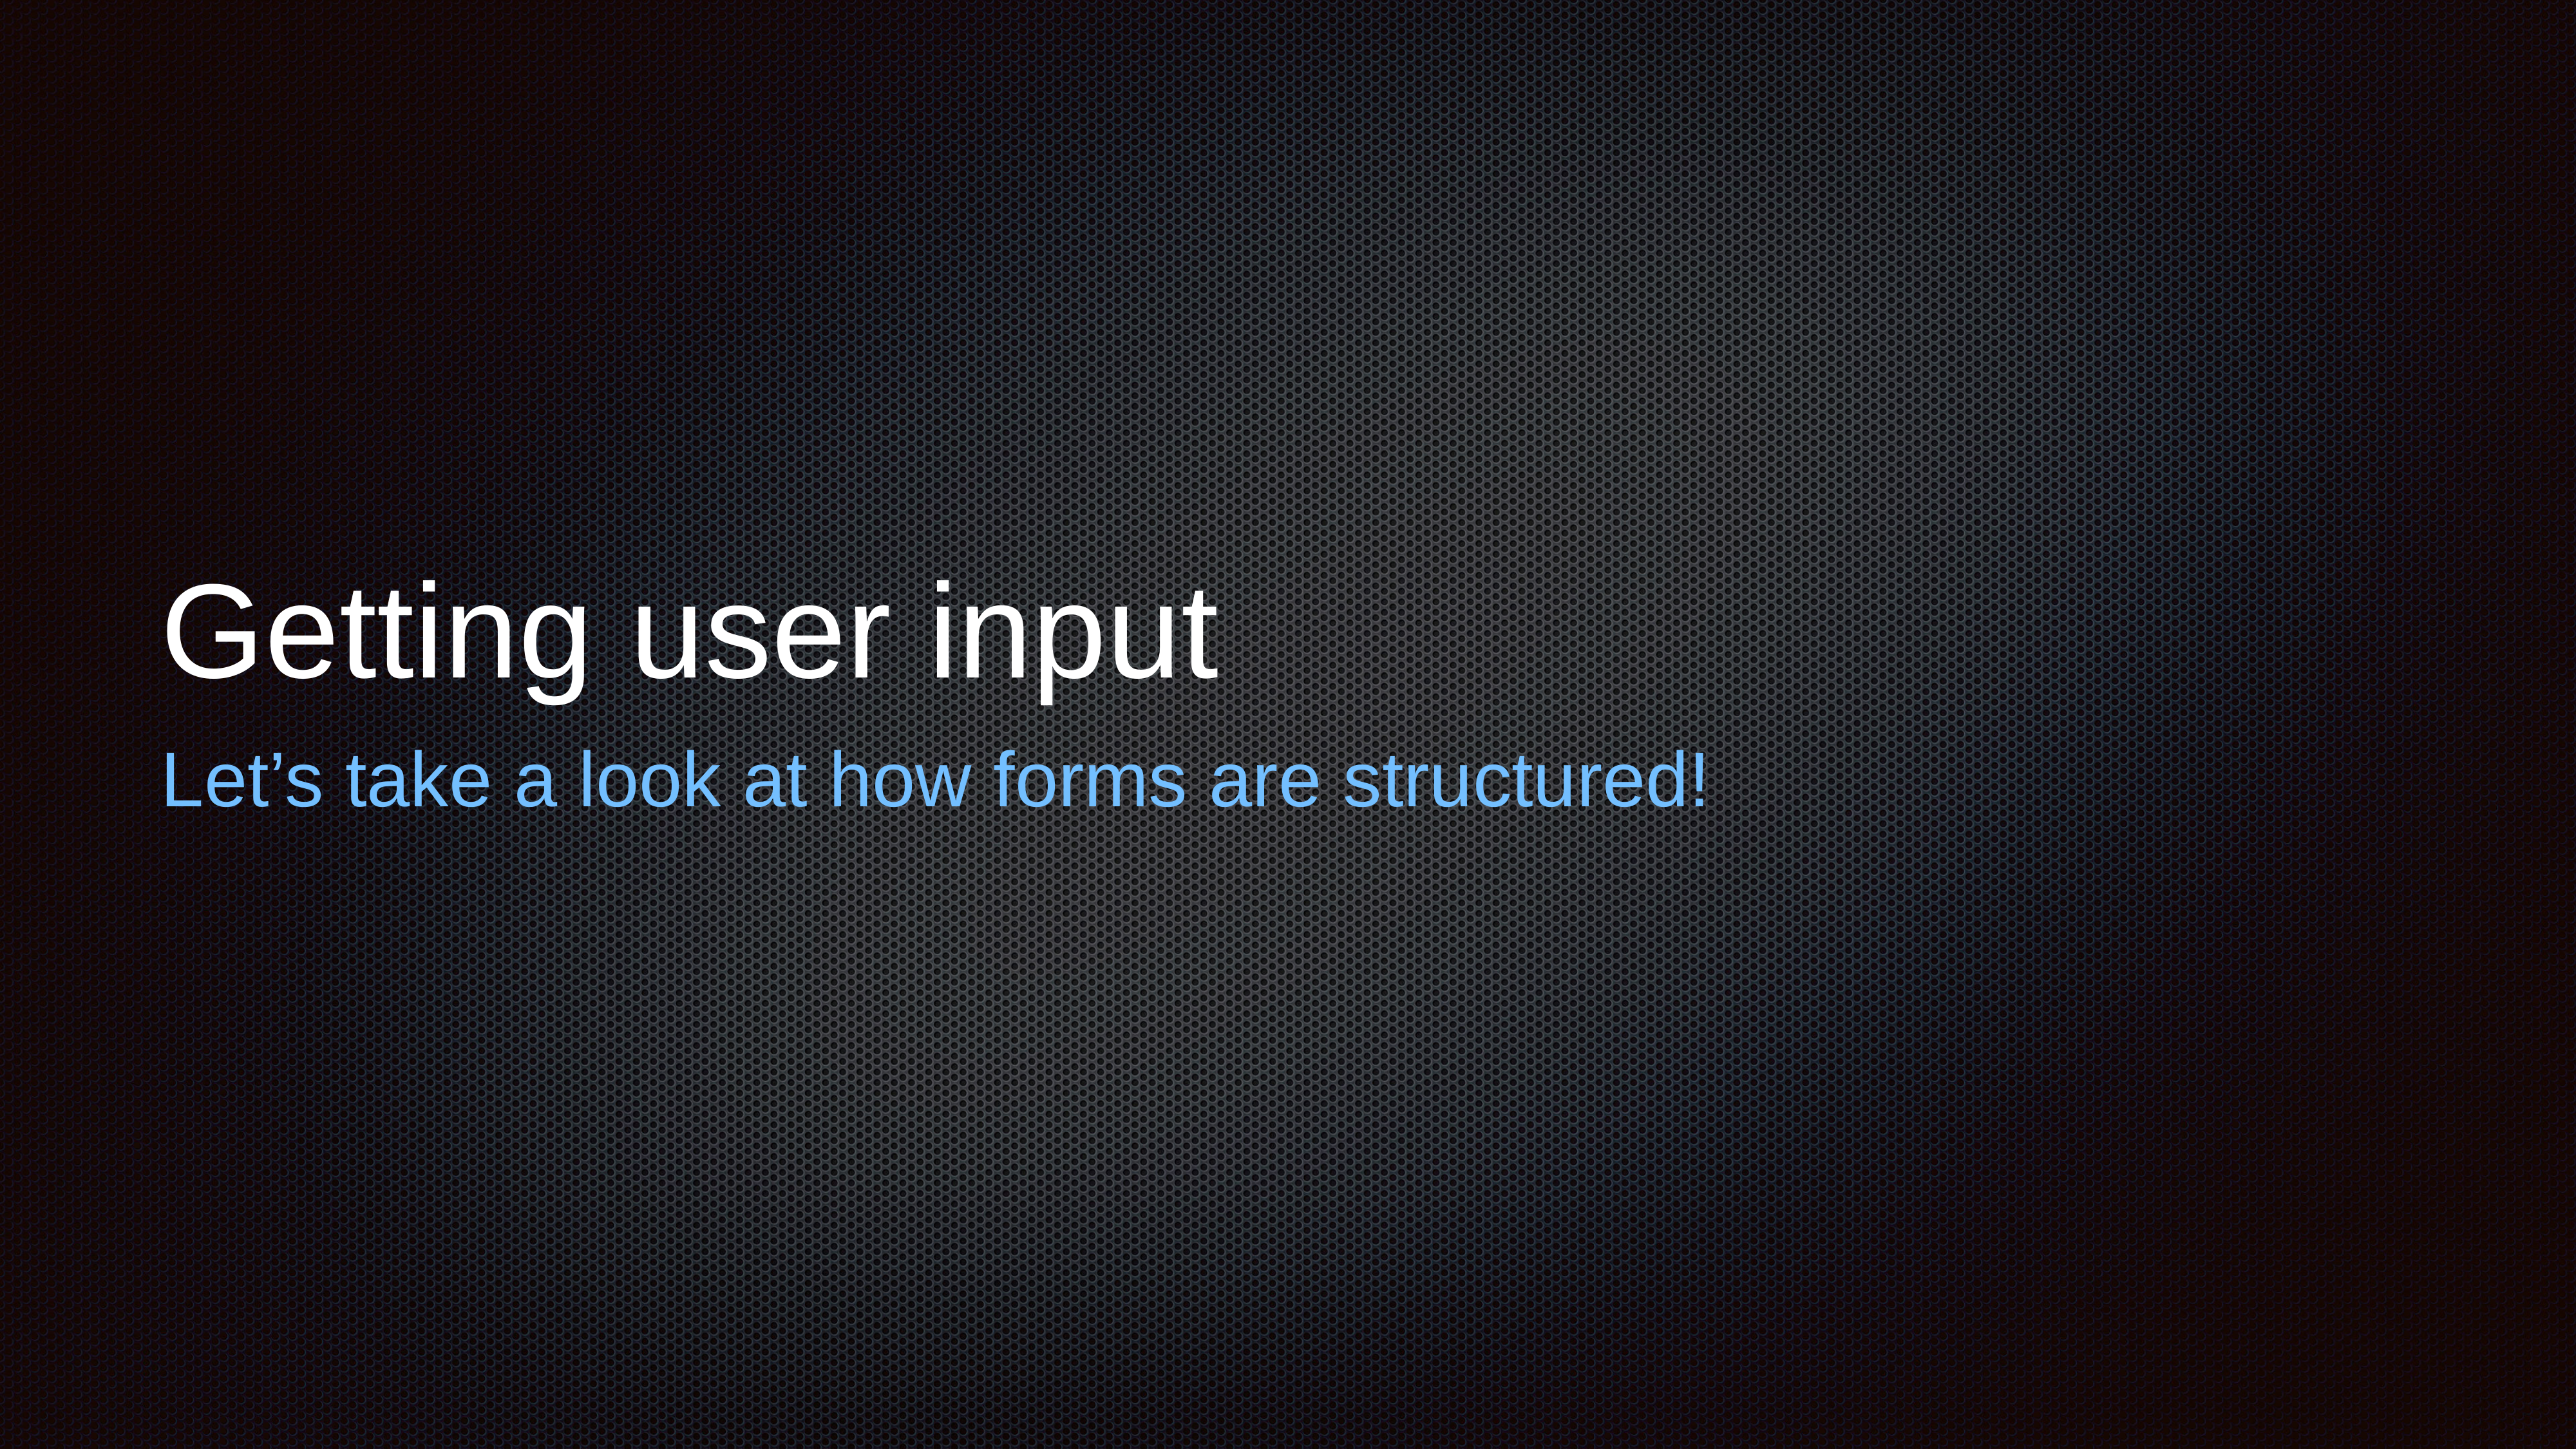

# Getting user input
Let’s take a look at how forms are structured!